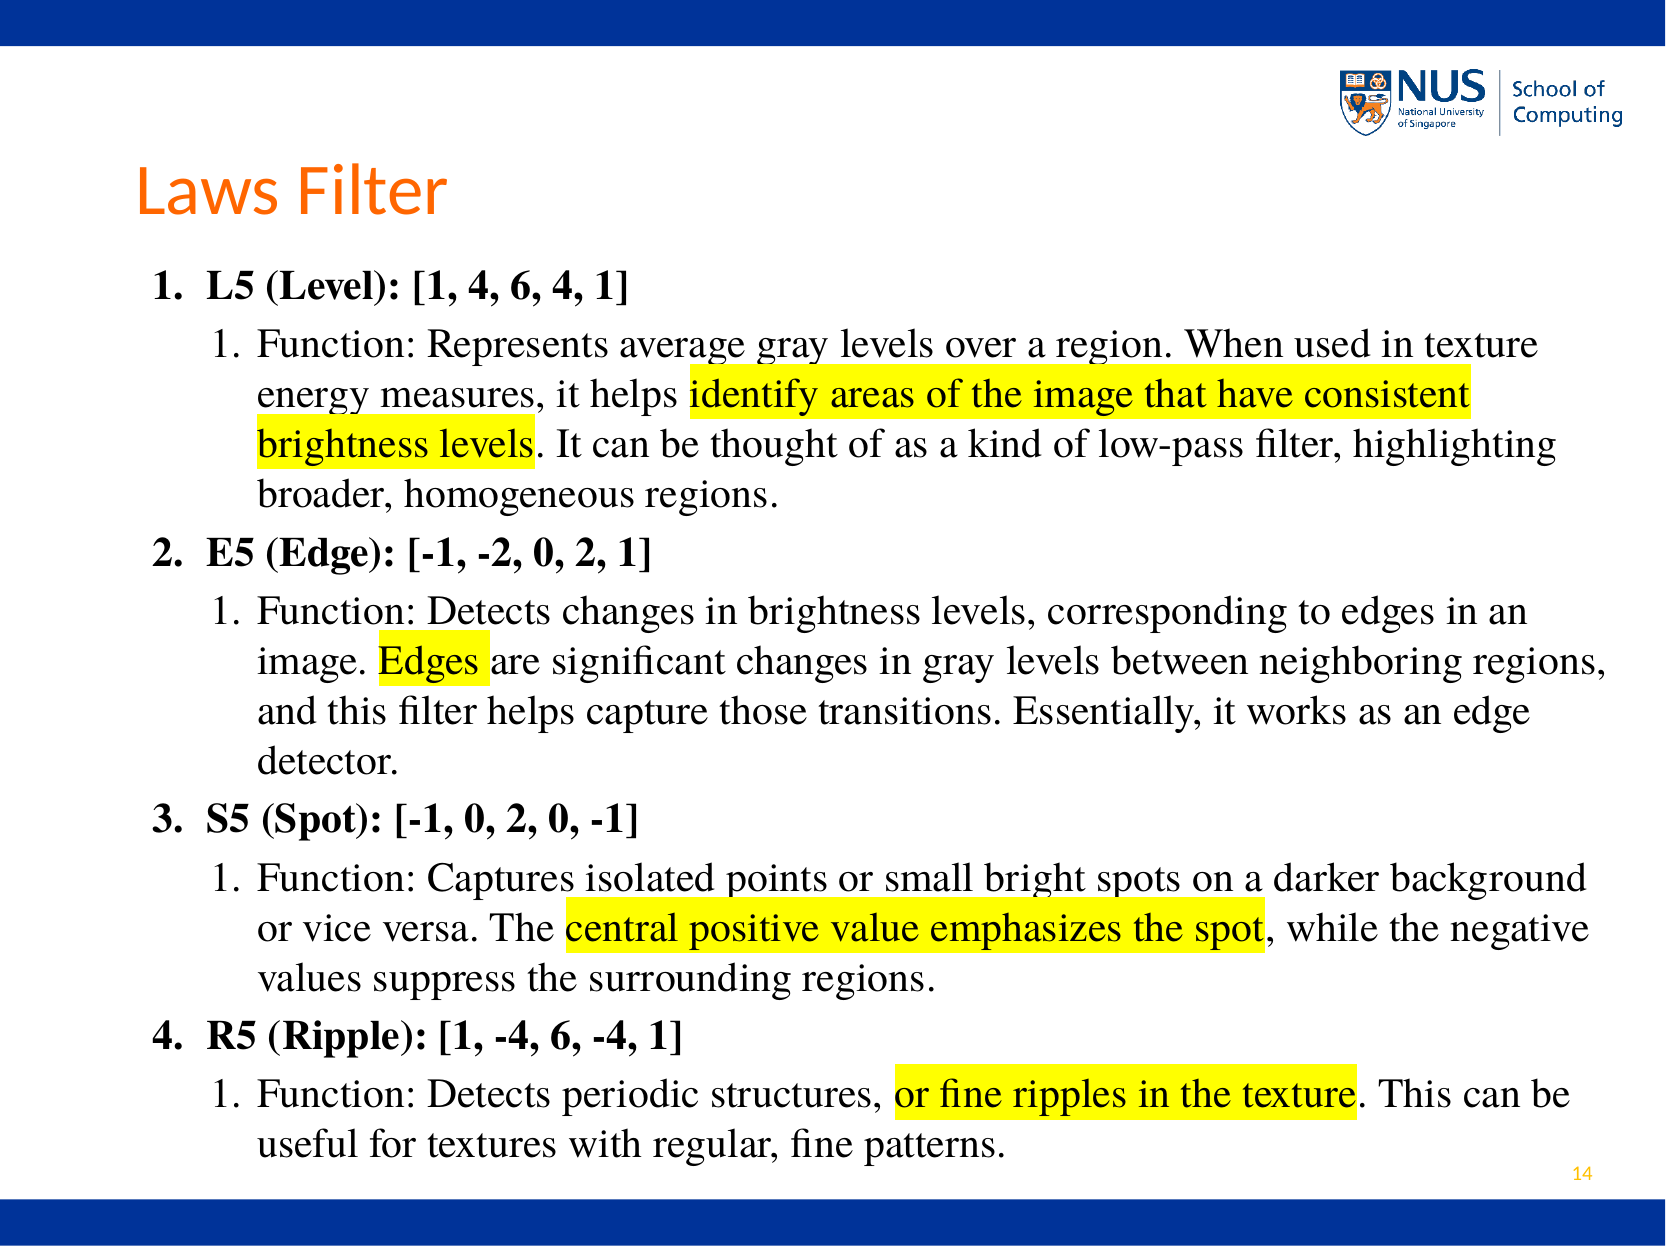

# Laws Filter
L5 (Level): [1, 4, 6, 4, 1]
Function: Represents average gray levels over a region. When used in texture energy measures, it helps identify areas of the image that have consistent brightness levels. It can be thought of as a kind of low-pass filter, highlighting broader, homogeneous regions.
E5 (Edge): [-1, -2, 0, 2, 1]
Function: Detects changes in brightness levels, corresponding to edges in an image. Edges are significant changes in gray levels between neighboring regions, and this filter helps capture those transitions. Essentially, it works as an edge detector.
S5 (Spot): [-1, 0, 2, 0, -1]
Function: Captures isolated points or small bright spots on a darker background or vice versa. The central positive value emphasizes the spot, while the negative values suppress the surrounding regions.
R5 (Ripple): [1, -4, 6, -4, 1]
Function: Detects periodic structures, or fine ripples in the texture. This can be useful for textures with regular, fine patterns.

14